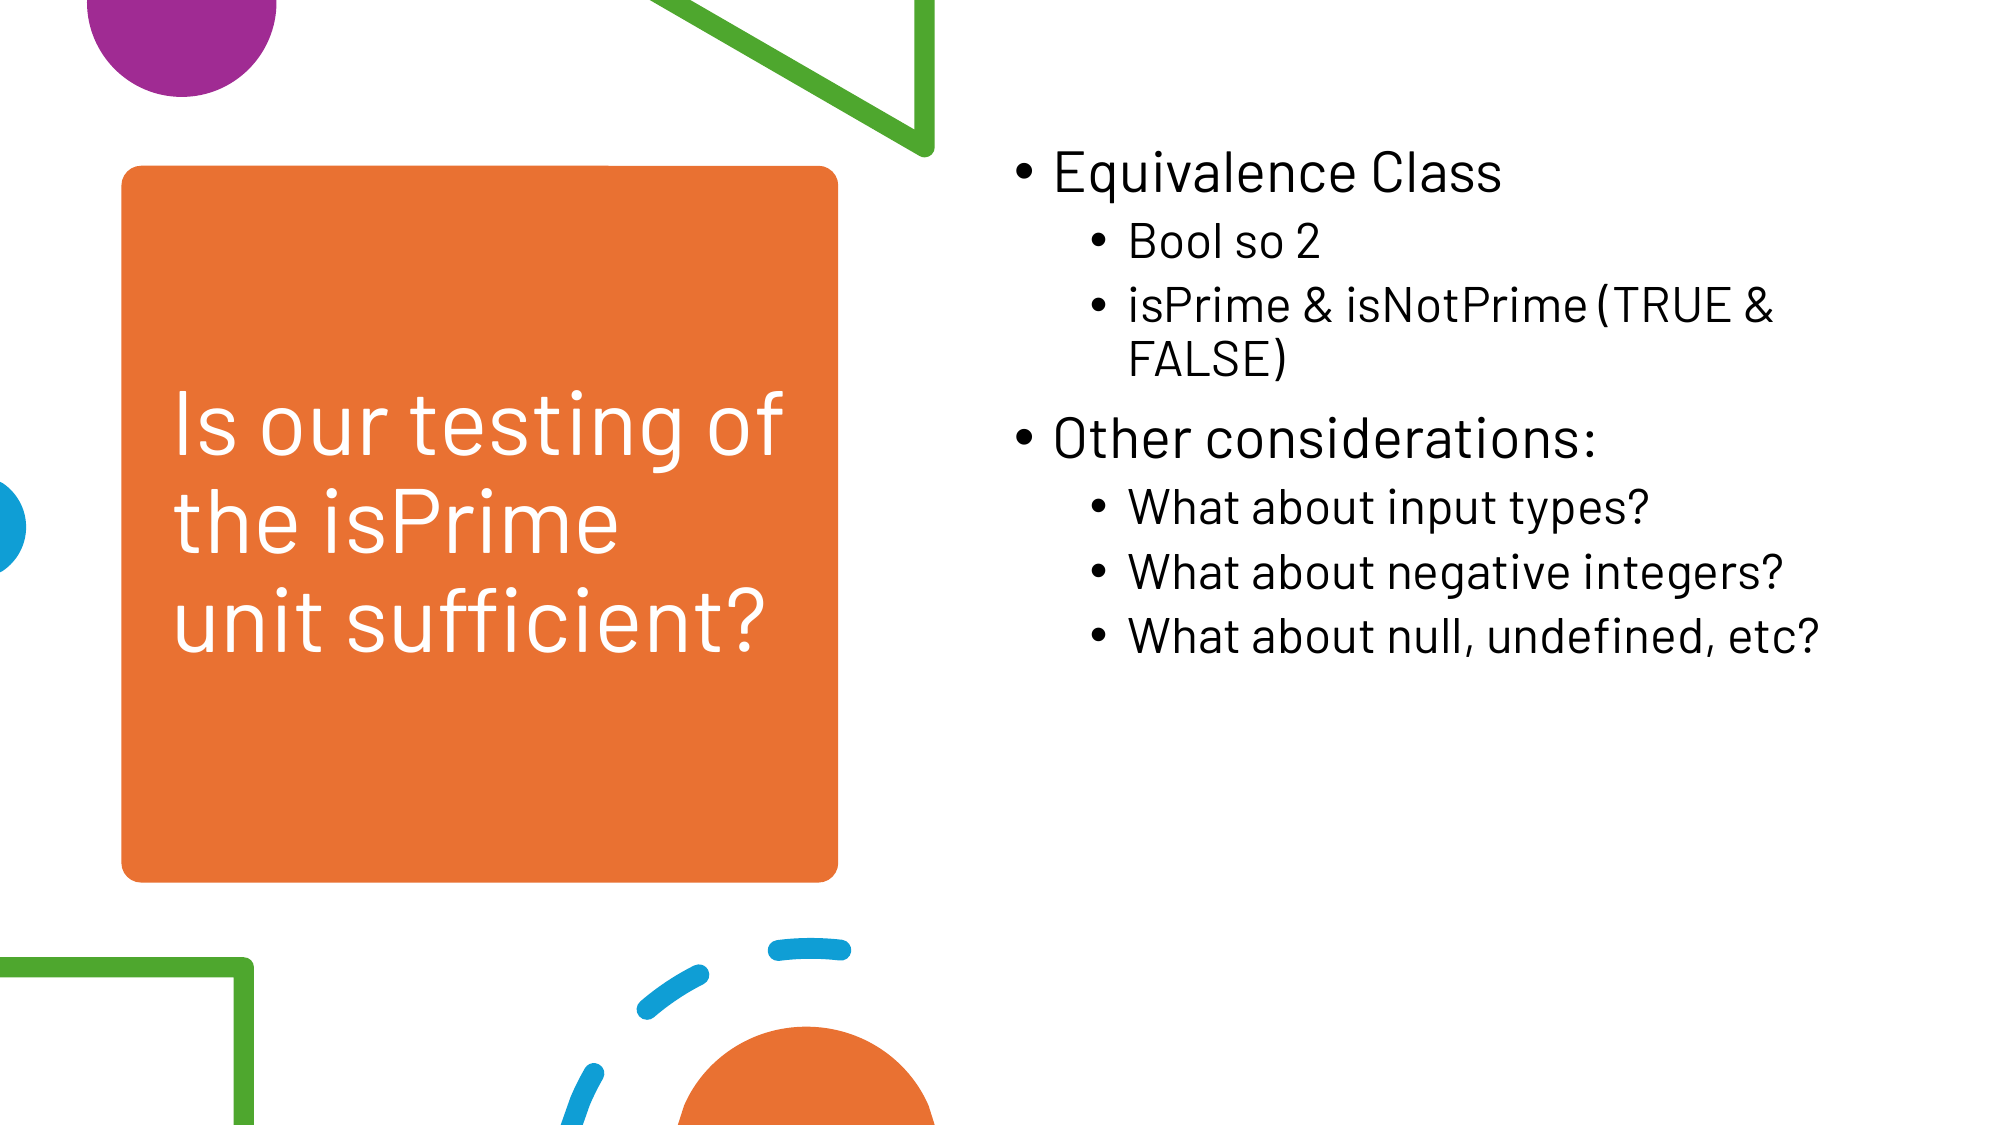

Equivalence Class
Bool so 2
isPrime & isNotPrime (TRUE & FALSE)
Other considerations:
What about input types?
What about negative integers?
What about null, undefined, etc?

# Is our testing of the isPrime unit sufficient?